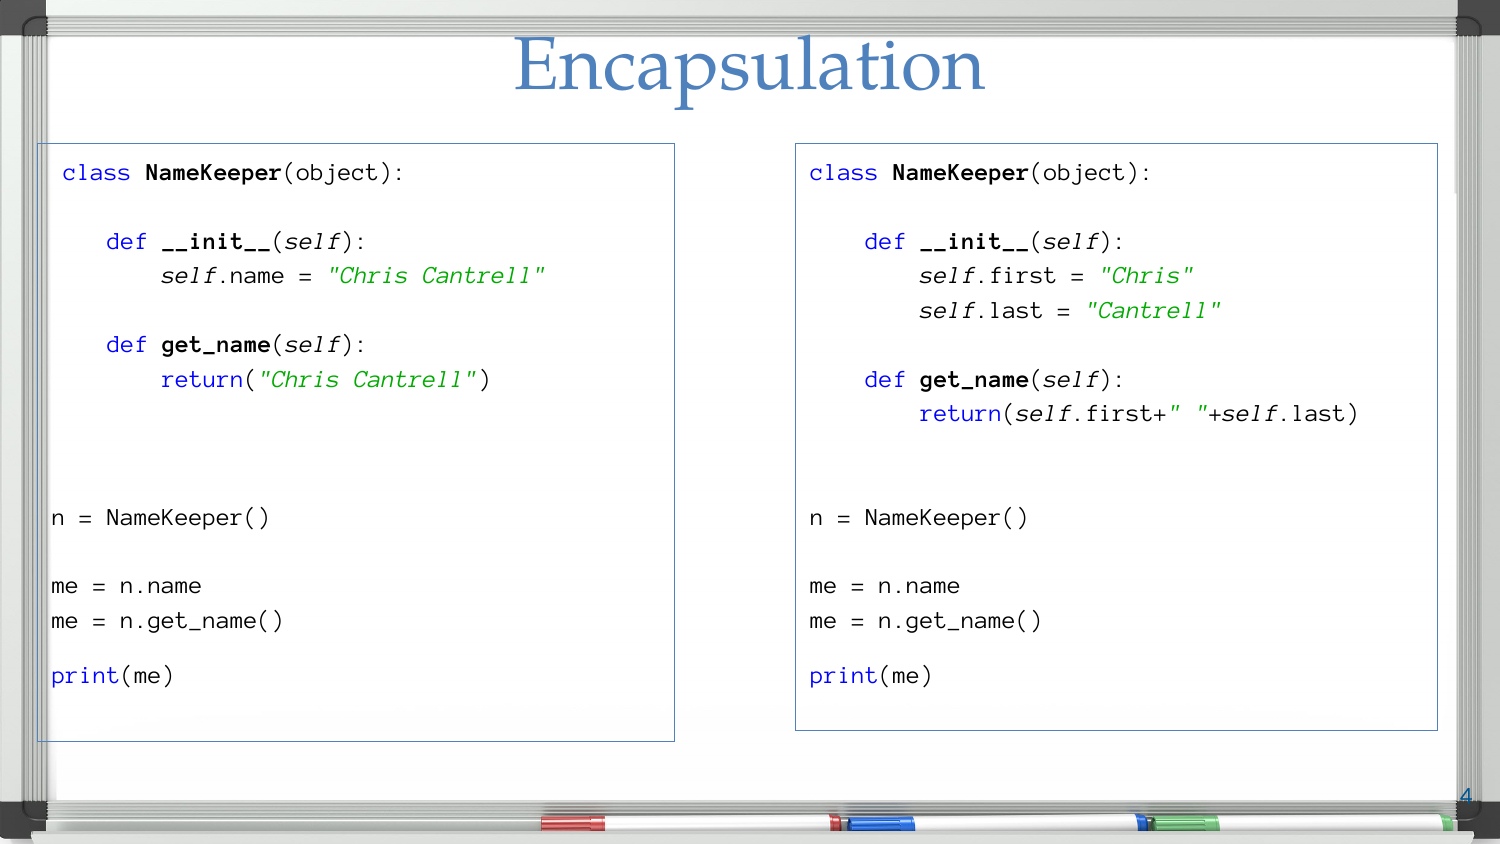

# Encapsulation

 class NameKeeper(object):

    def __init__(self):
        self.name = "Chris Cantrell"

    def get_name(self):
        return("Chris Cantrell")

n = NameKeeper()

me = n.name
me = n.get_name()
print(me)

class NameKeeper(object):

    def __init__(self):
        self.first = "Chris"
        self.last = "Cantrell"

    def get_name(self):
        return(self.first+" "+self.last)

n = NameKeeper()

me = n.name
me = n.get_name()
print(me)

4